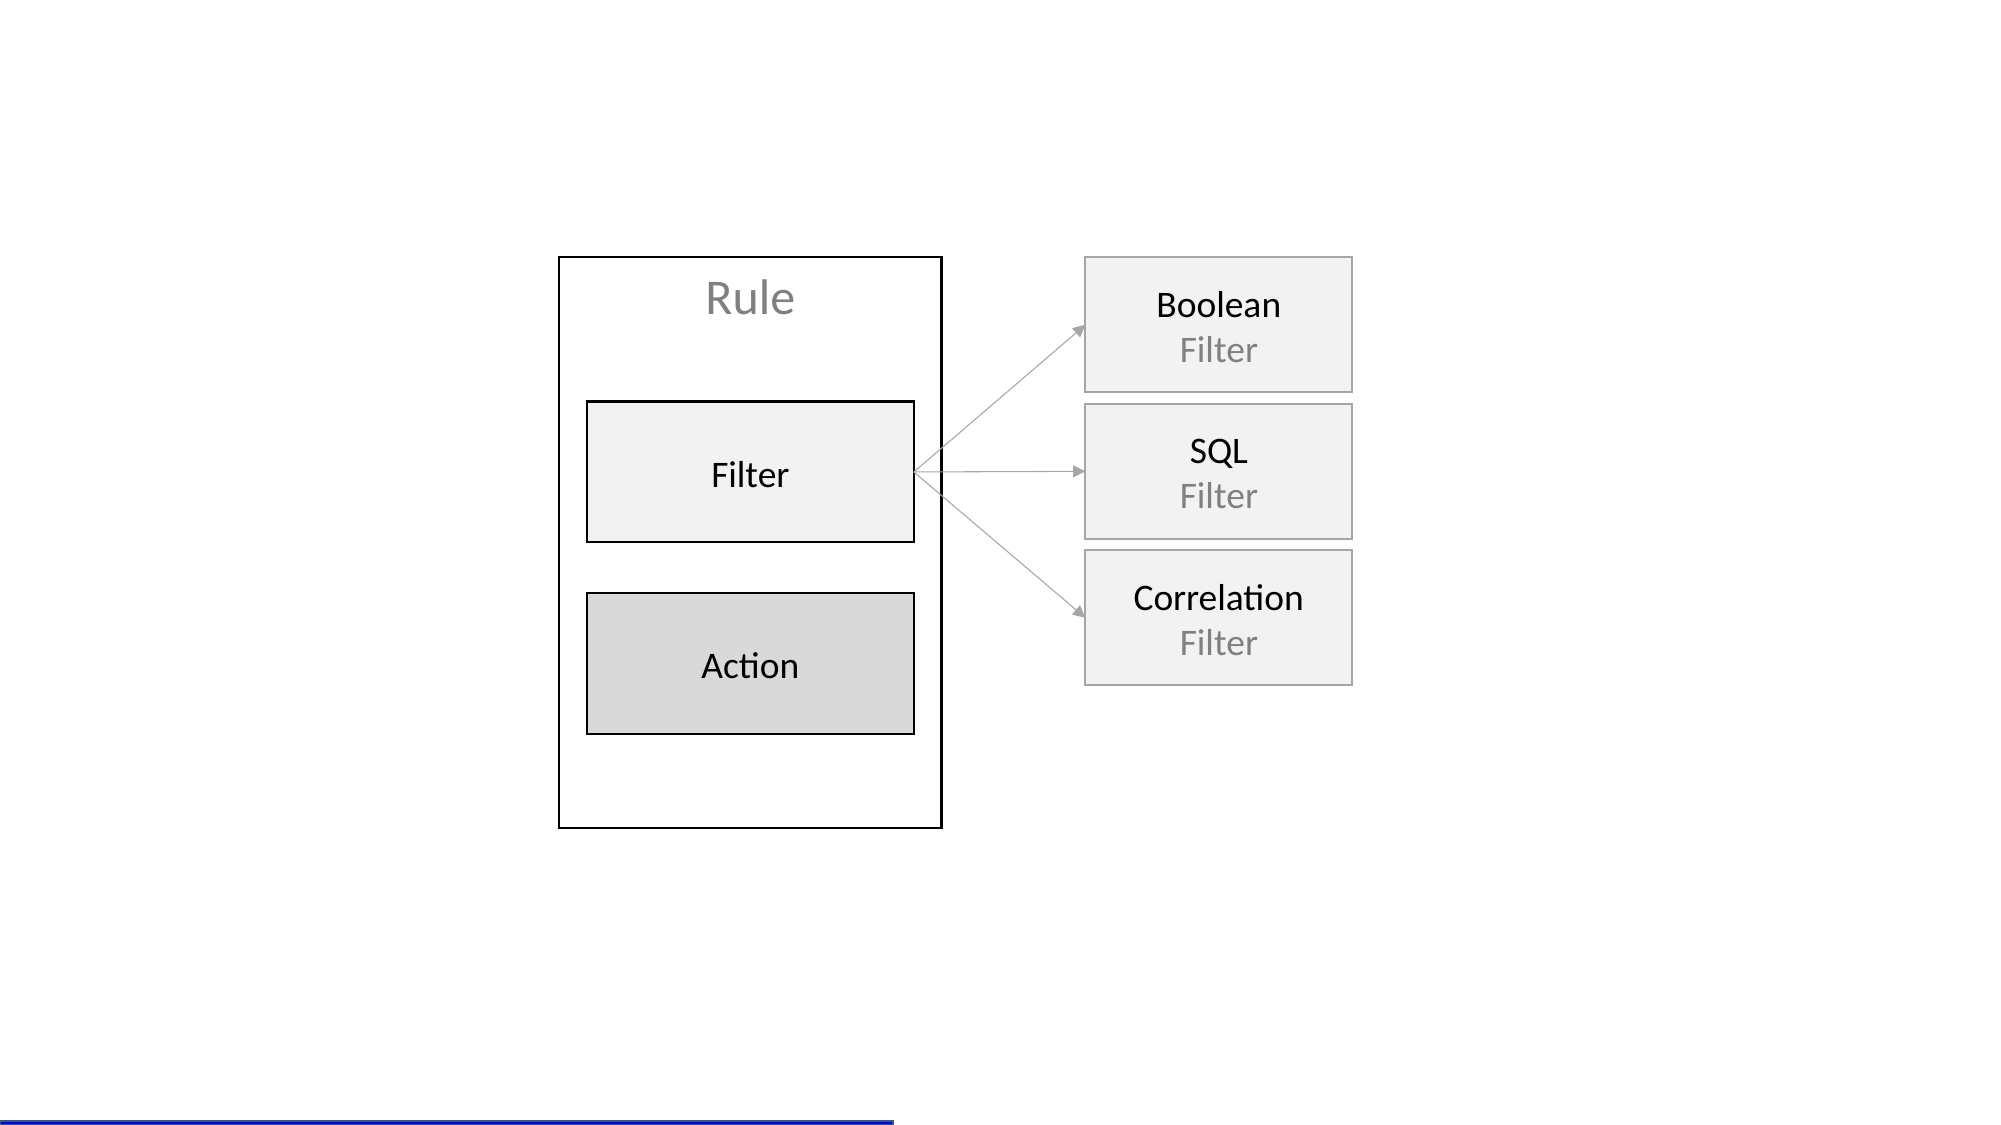

Rule
Boolean
Filter
Filter
SQL
Filter
Correlation
Filter
Action